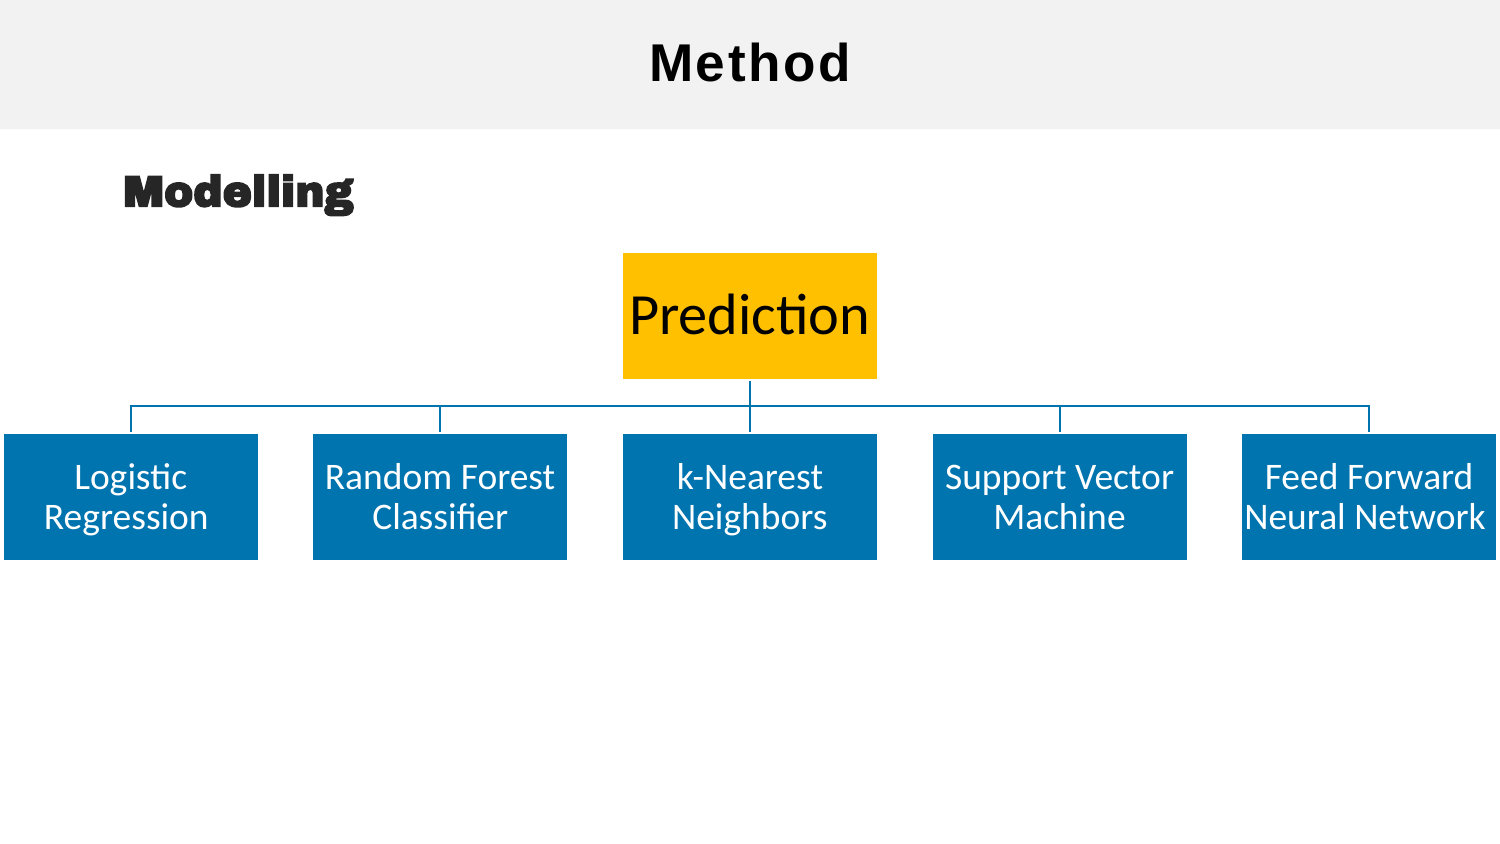

# Method
Prediction
Logistic Regression
Random Forest Classifier
k-Nearest Neighbors
Support Vector Machine
Feed Forward Neural Network
Modelling